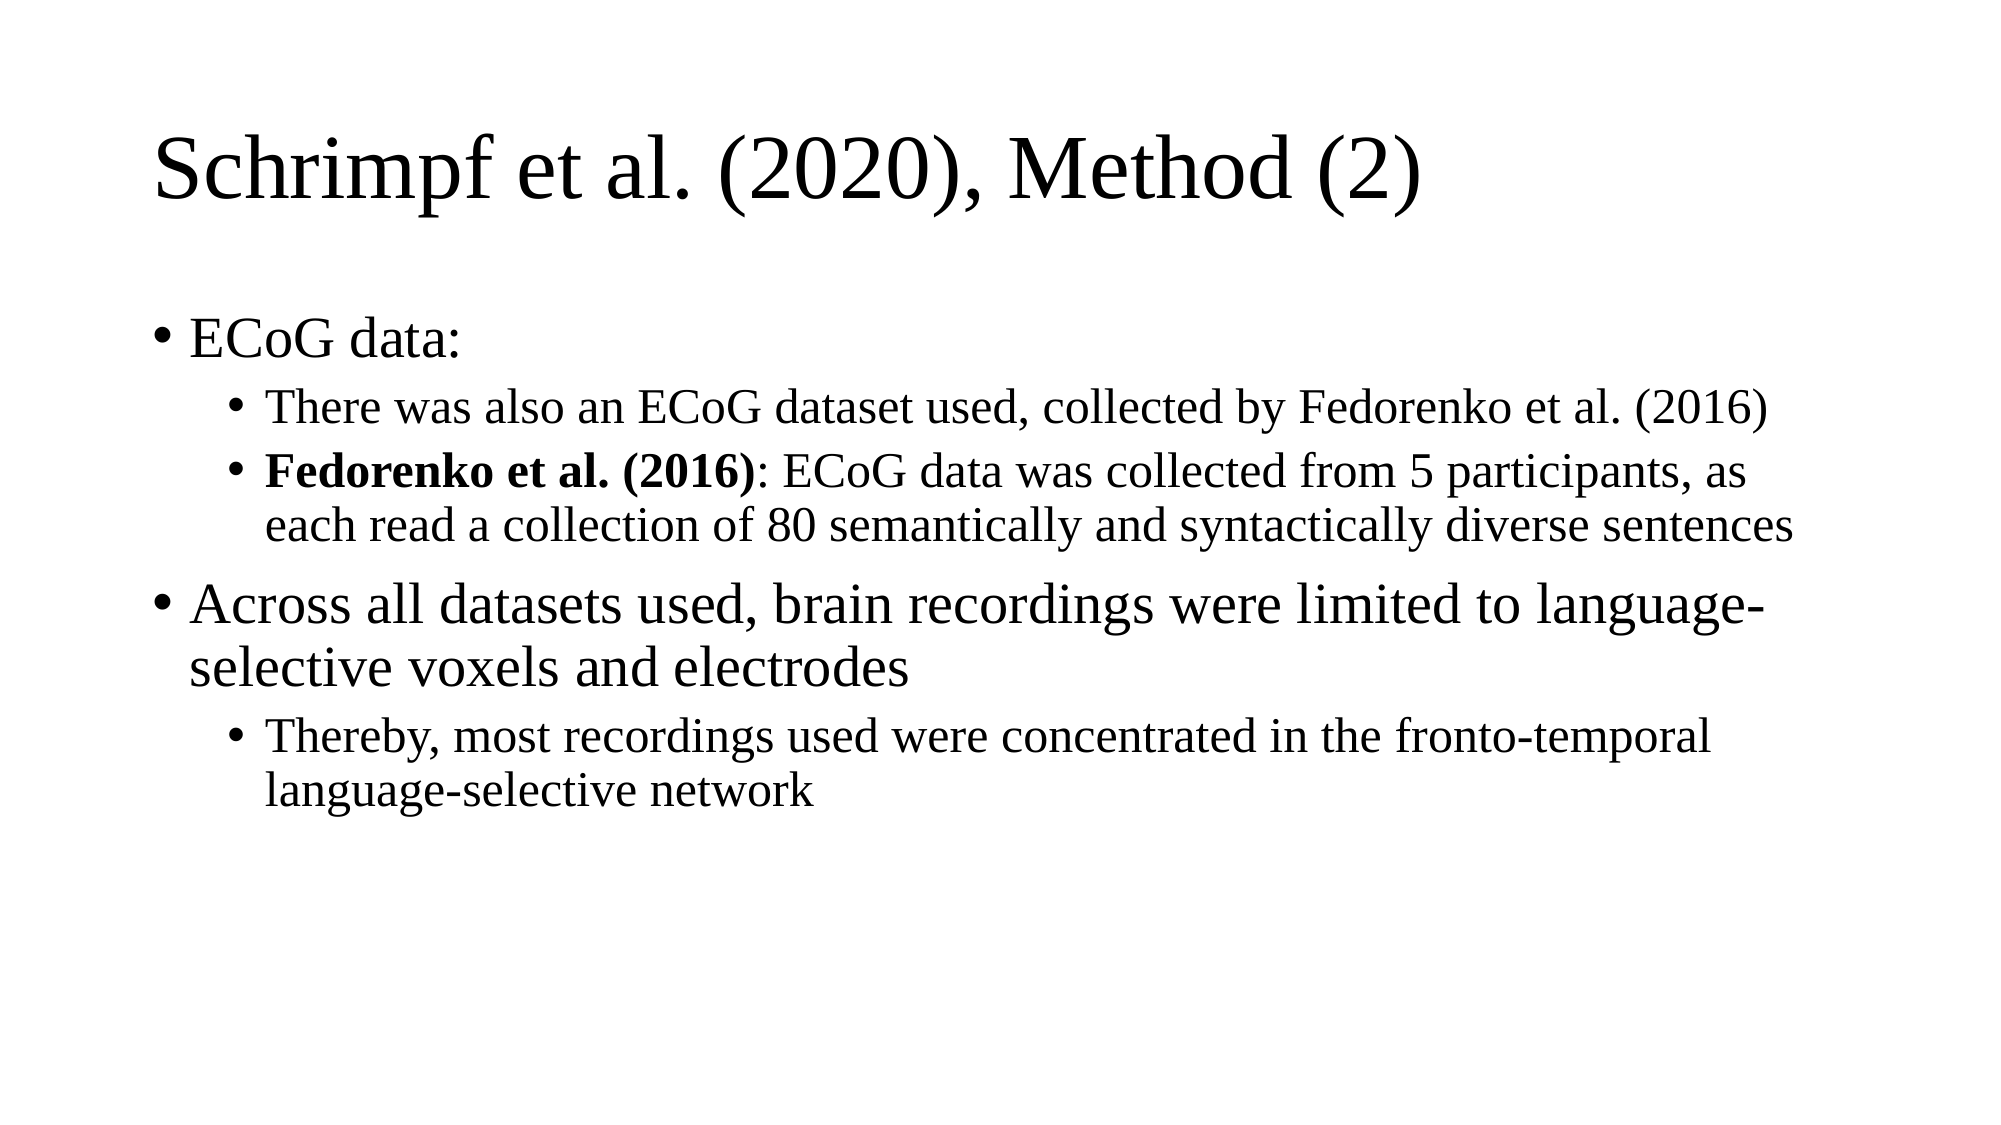

# Schrimpf et al. (2020), Method (2)
ECoG data:
There was also an ECoG dataset used, collected by Fedorenko et al. (2016)
Fedorenko et al. (2016): ECoG data was collected from 5 participants, as each read a collection of 80 semantically and syntactically diverse sentences
Across all datasets used, brain recordings were limited to language-selective voxels and electrodes
Thereby, most recordings used were concentrated in the fronto-temporal language-selective network